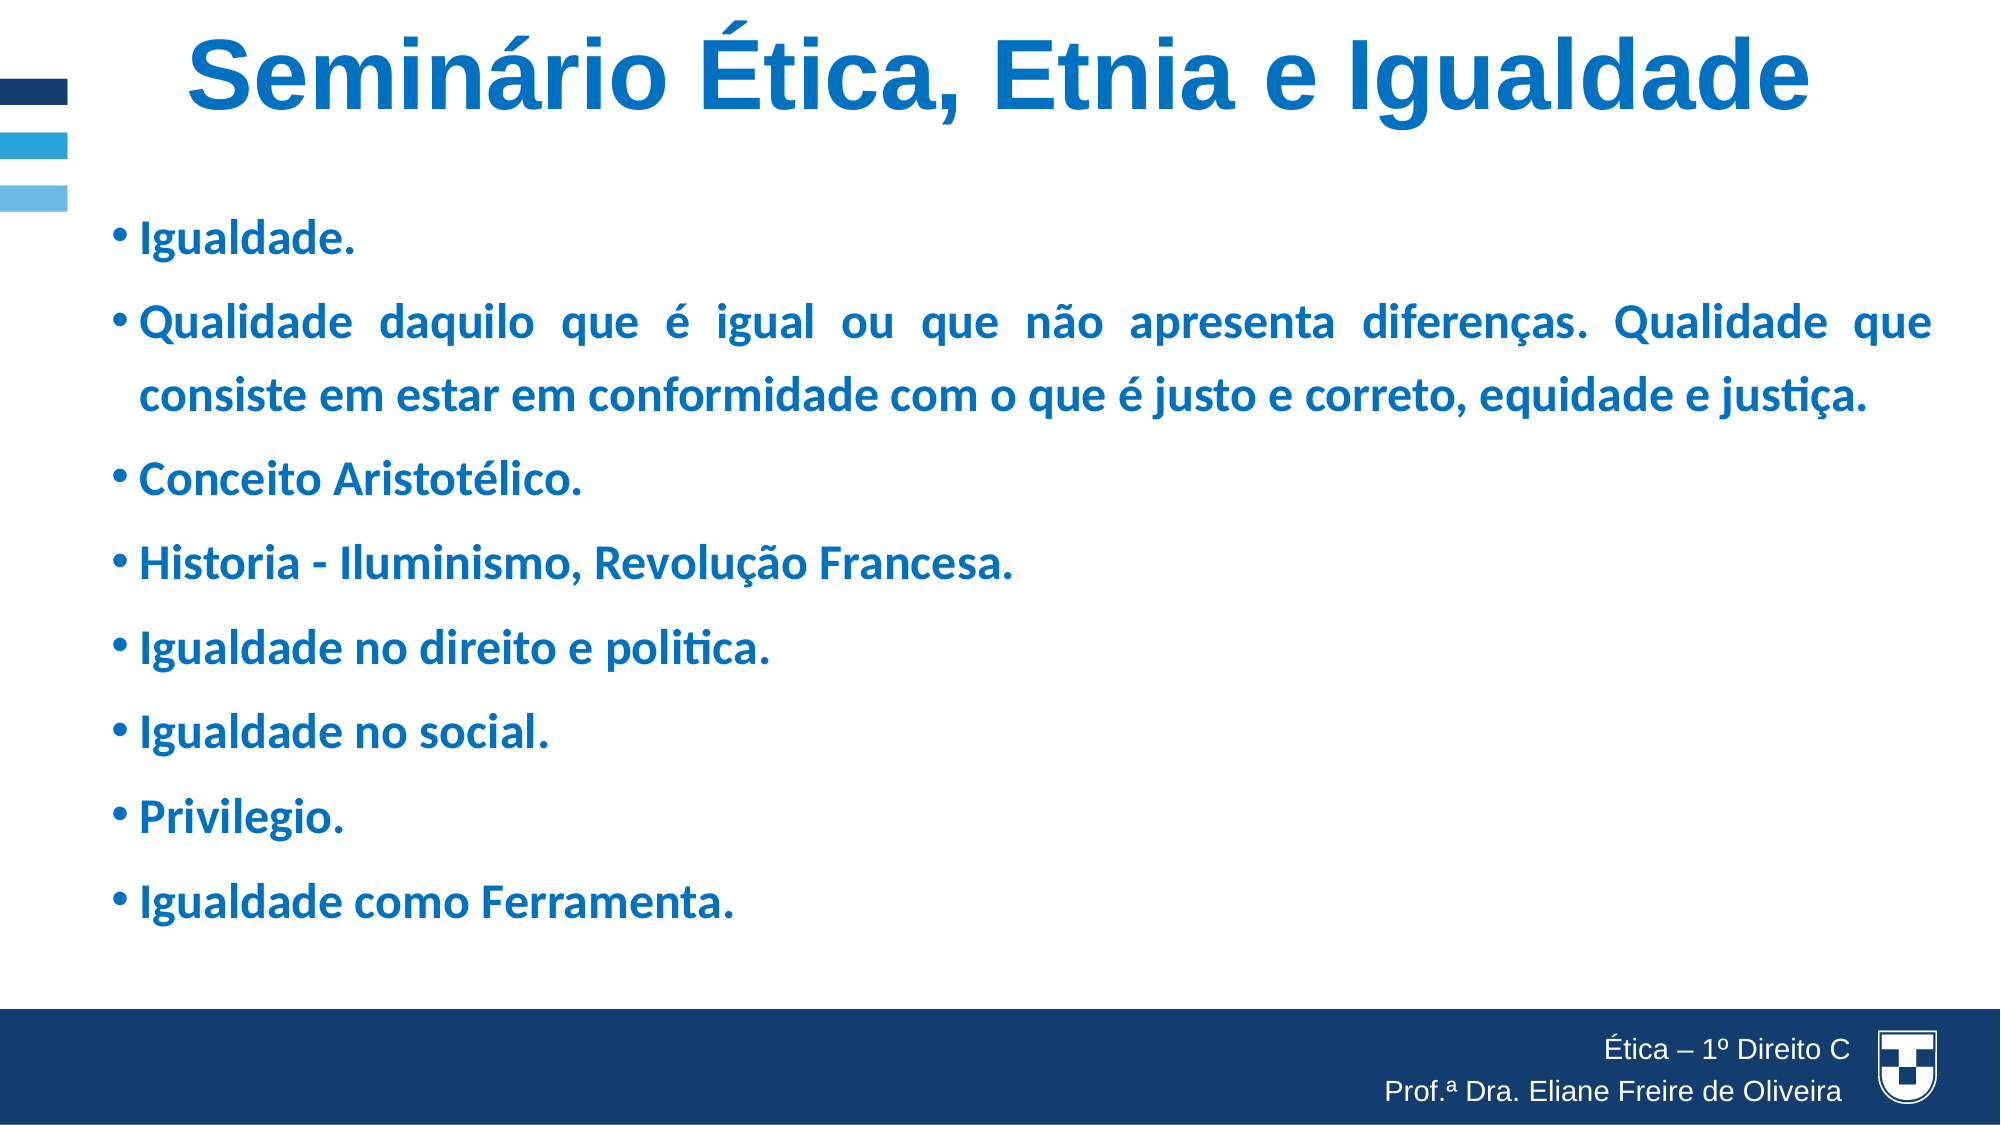

Seminário Ética, Etnia e Igualdade
Igualdade.
Qualidade daquilo que é igual ou que não apresenta diferenças. Qualidade que consiste em estar em conformidade com o que é justo e correto, equidade e justiça.
Conceito Aristotélico.
Historia - Iluminismo, Revolução Francesa.
Igualdade no direito e politica.
Igualdade no social.
Privilegio.
Igualdade como Ferramenta.

Ética – 1º Direito C
Prof.ª Dra. Eliane Freire de Oliveira